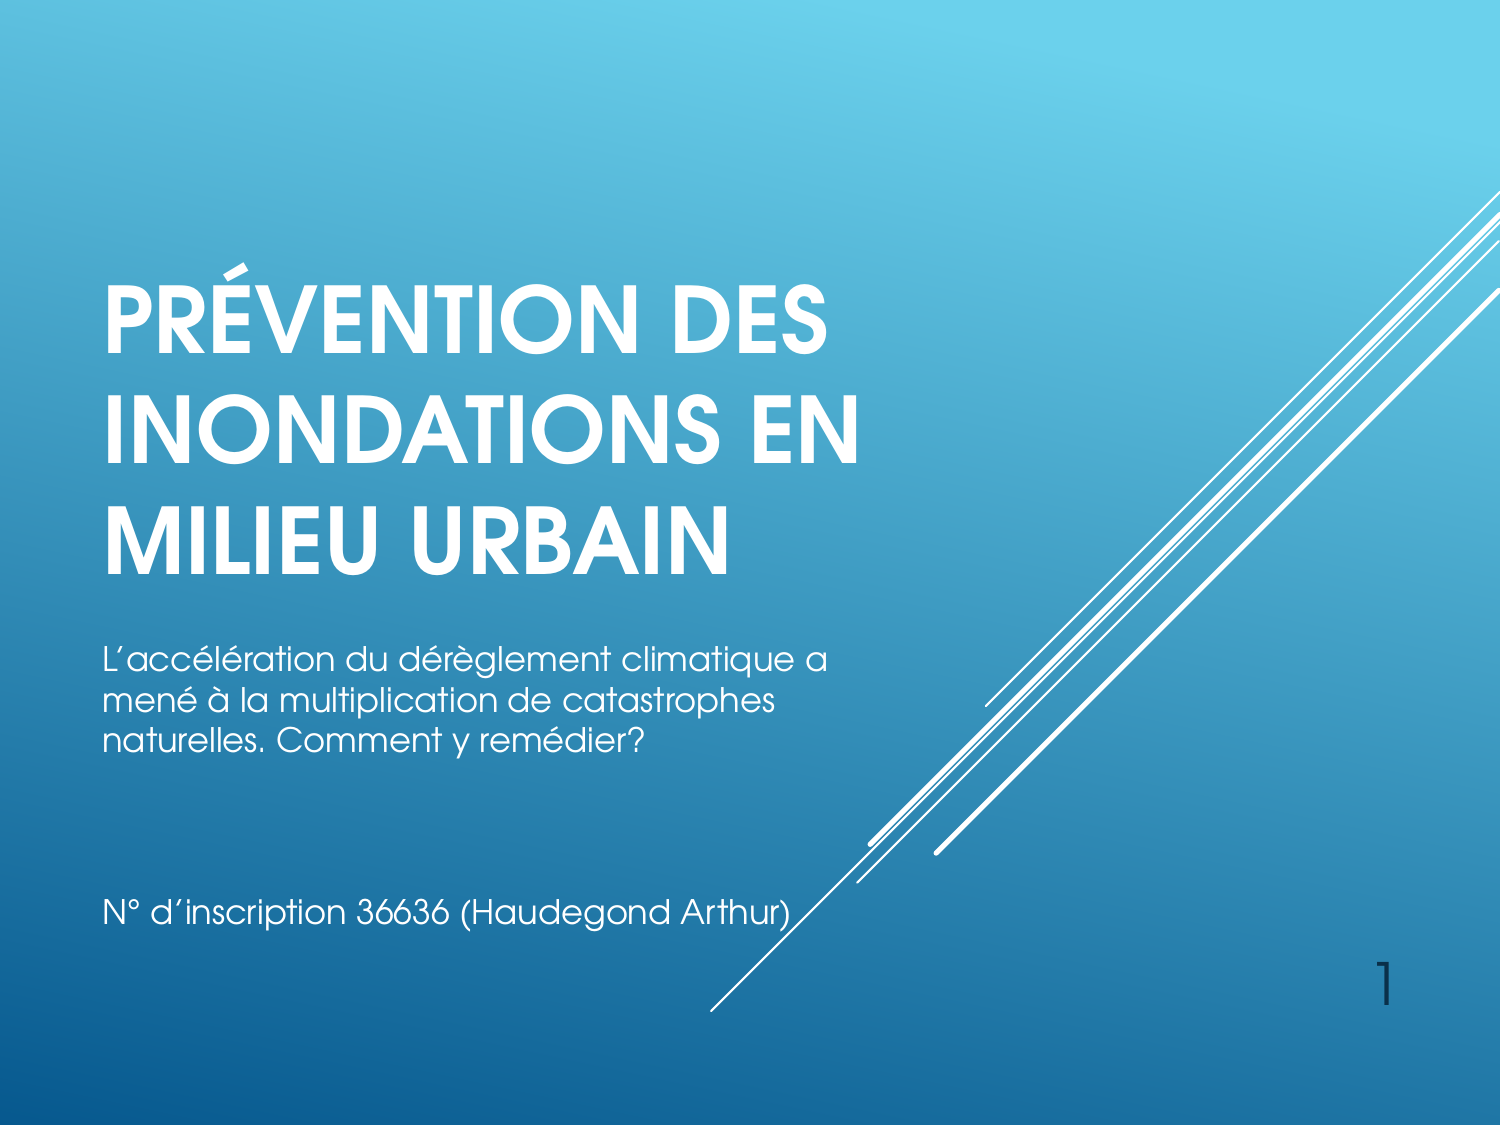

# Prévention des inondations en milieu urbain
L’accélération du dérèglement climatique a mené à la multiplication de catastrophes naturelles. Comment y remédier?

N° d’inscription 36636 (Haudegond Arthur)

1